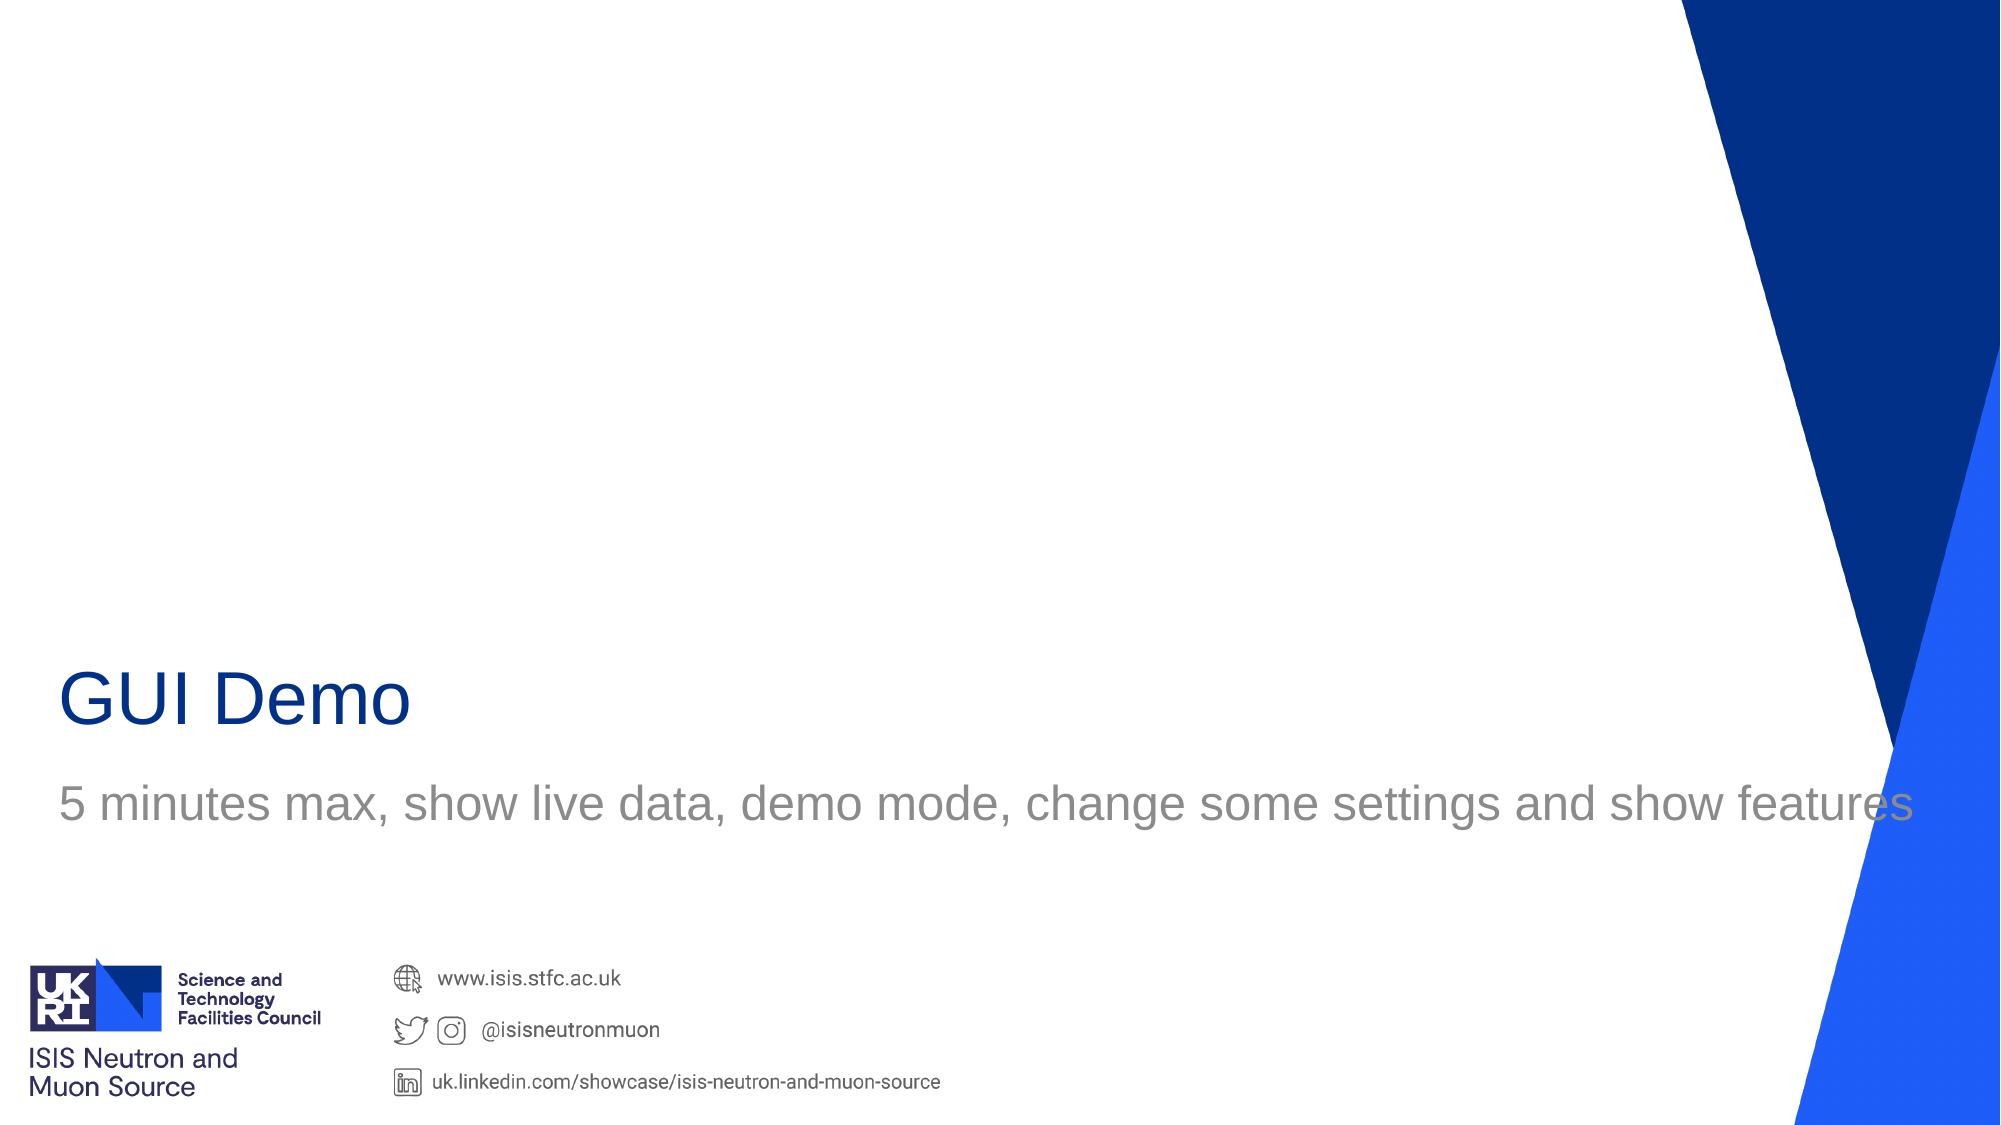

# GUI Demo
5 minutes max, show live data, demo mode, change some settings and show features